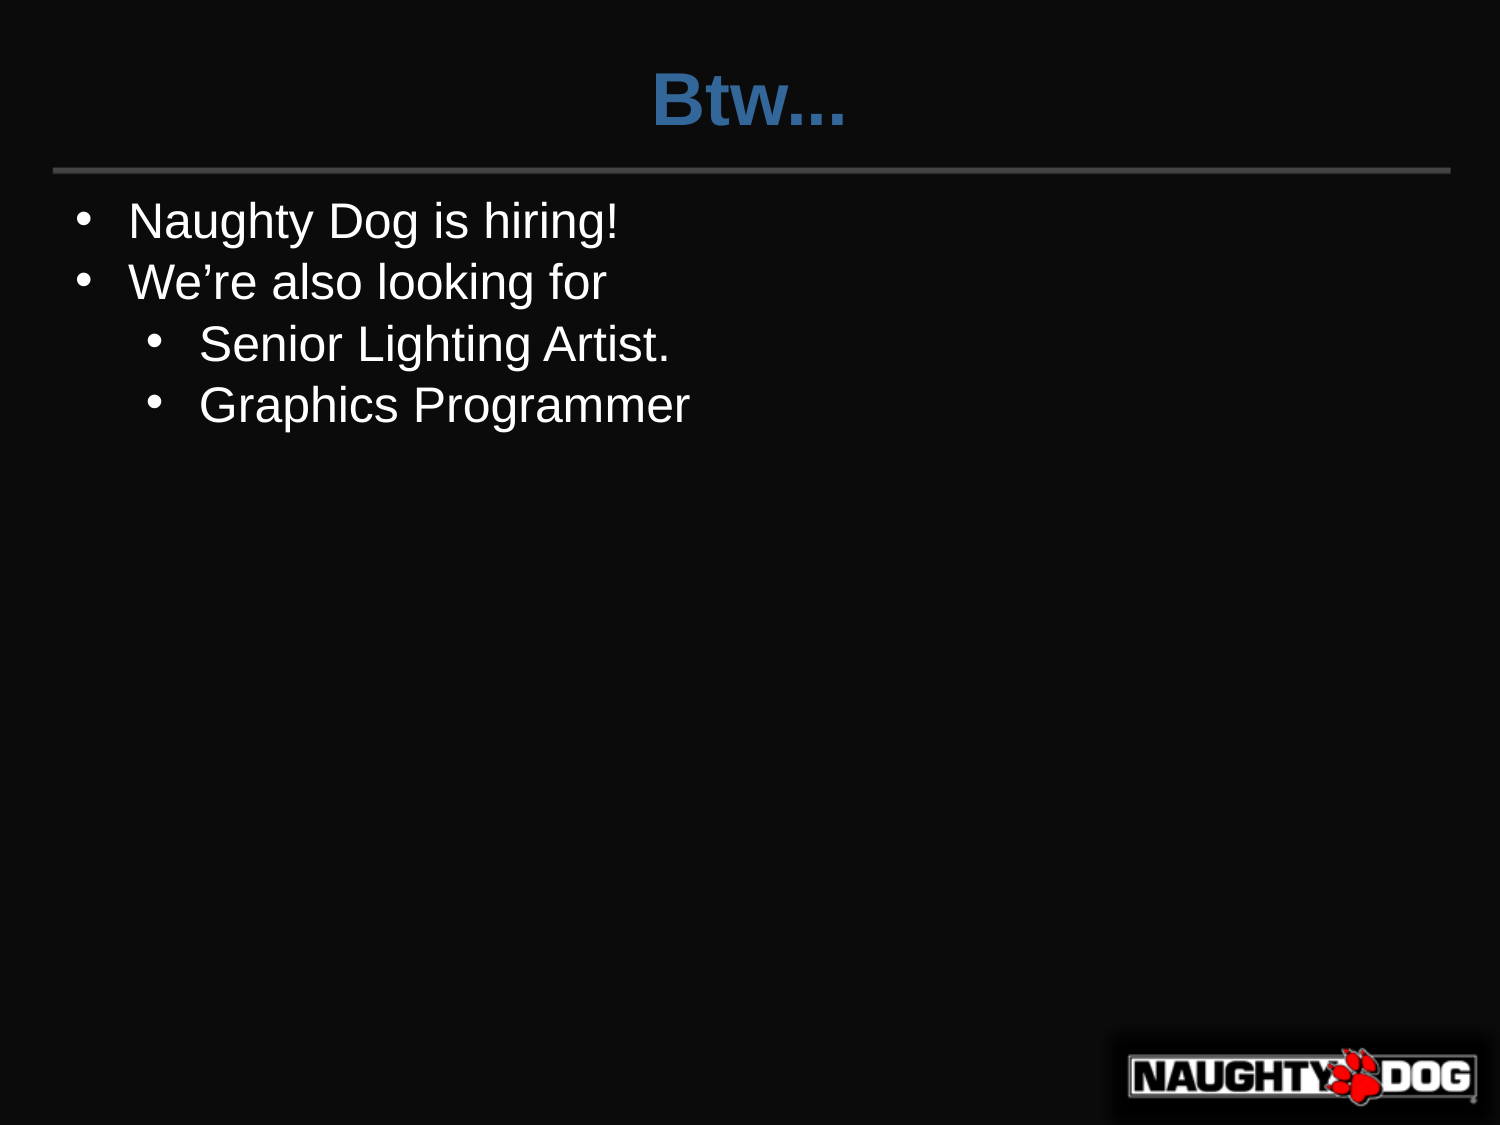

Btw...
Naughty Dog is hiring!
We’re also looking for
Senior Lighting Artist.
Graphics Programmer